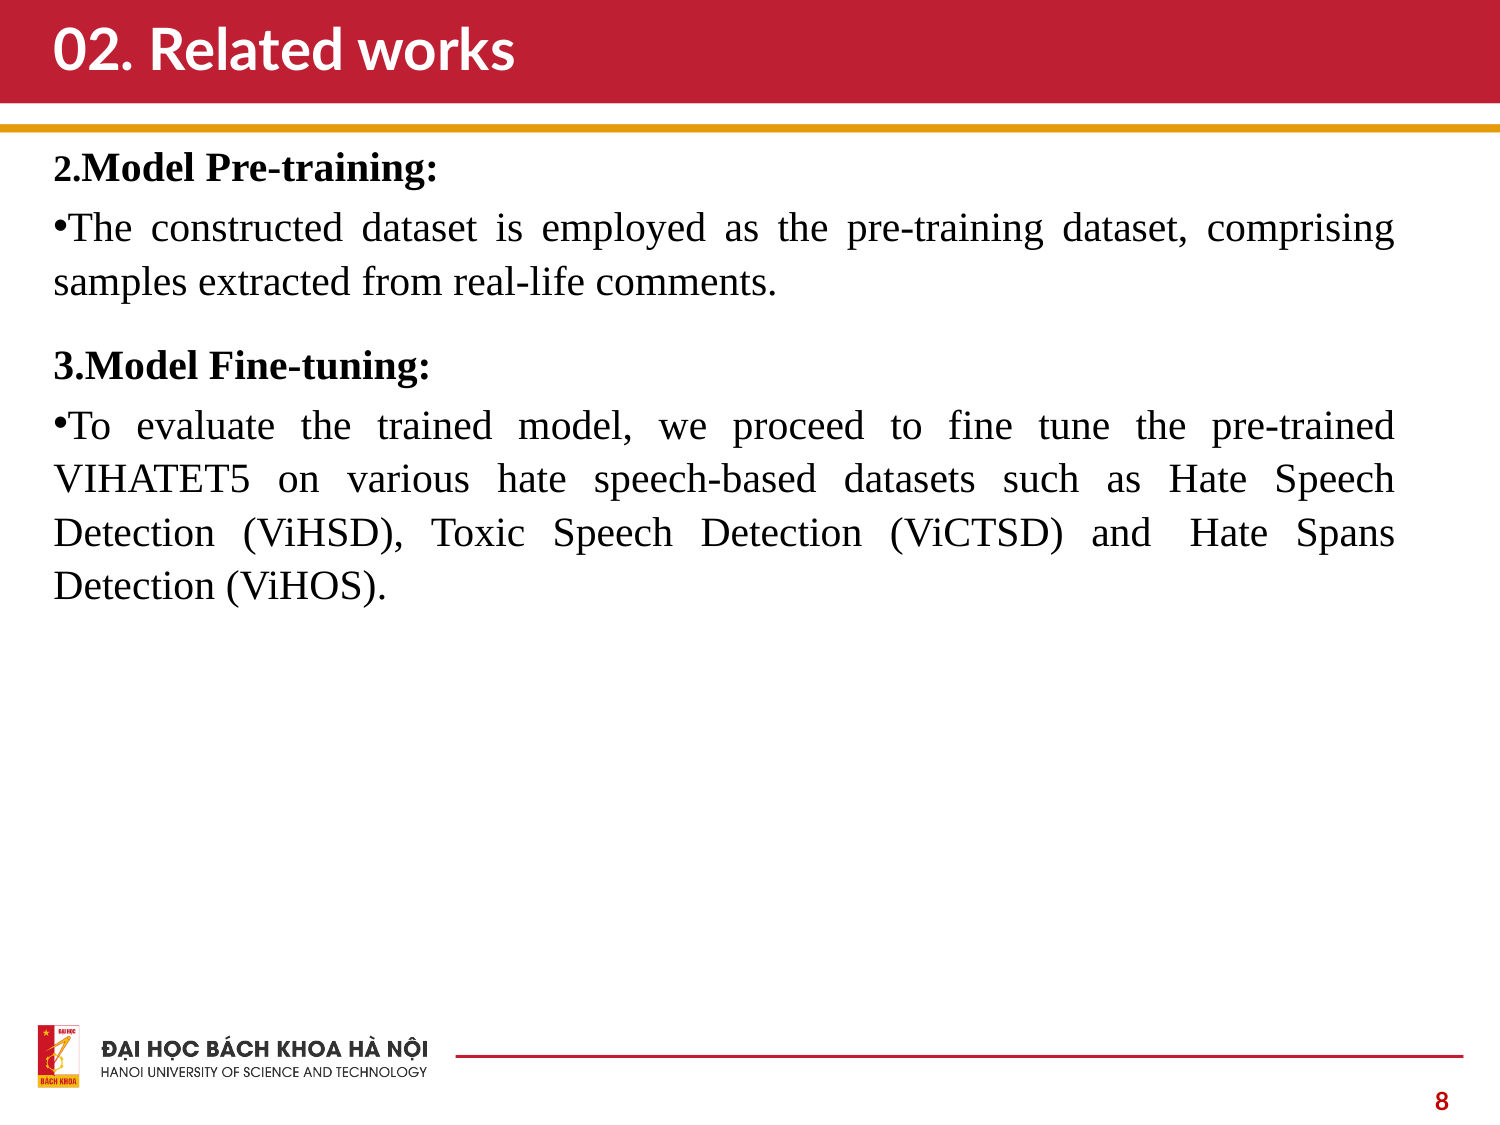

# 02. Related works
2.Model Pre-training:
The constructed dataset is employed as the pre-training dataset, comprising samples extracted from real-life comments.
3.Model Fine-tuning:
To evaluate the trained model, we proceed to fine tune the pre-trained VIHATET5 on various hate speech-based datasets such as Hate Speech Detection (ViHSD), Toxic Speech Detection (ViCTSD) and  Hate Spans Detection (ViHOS).

8